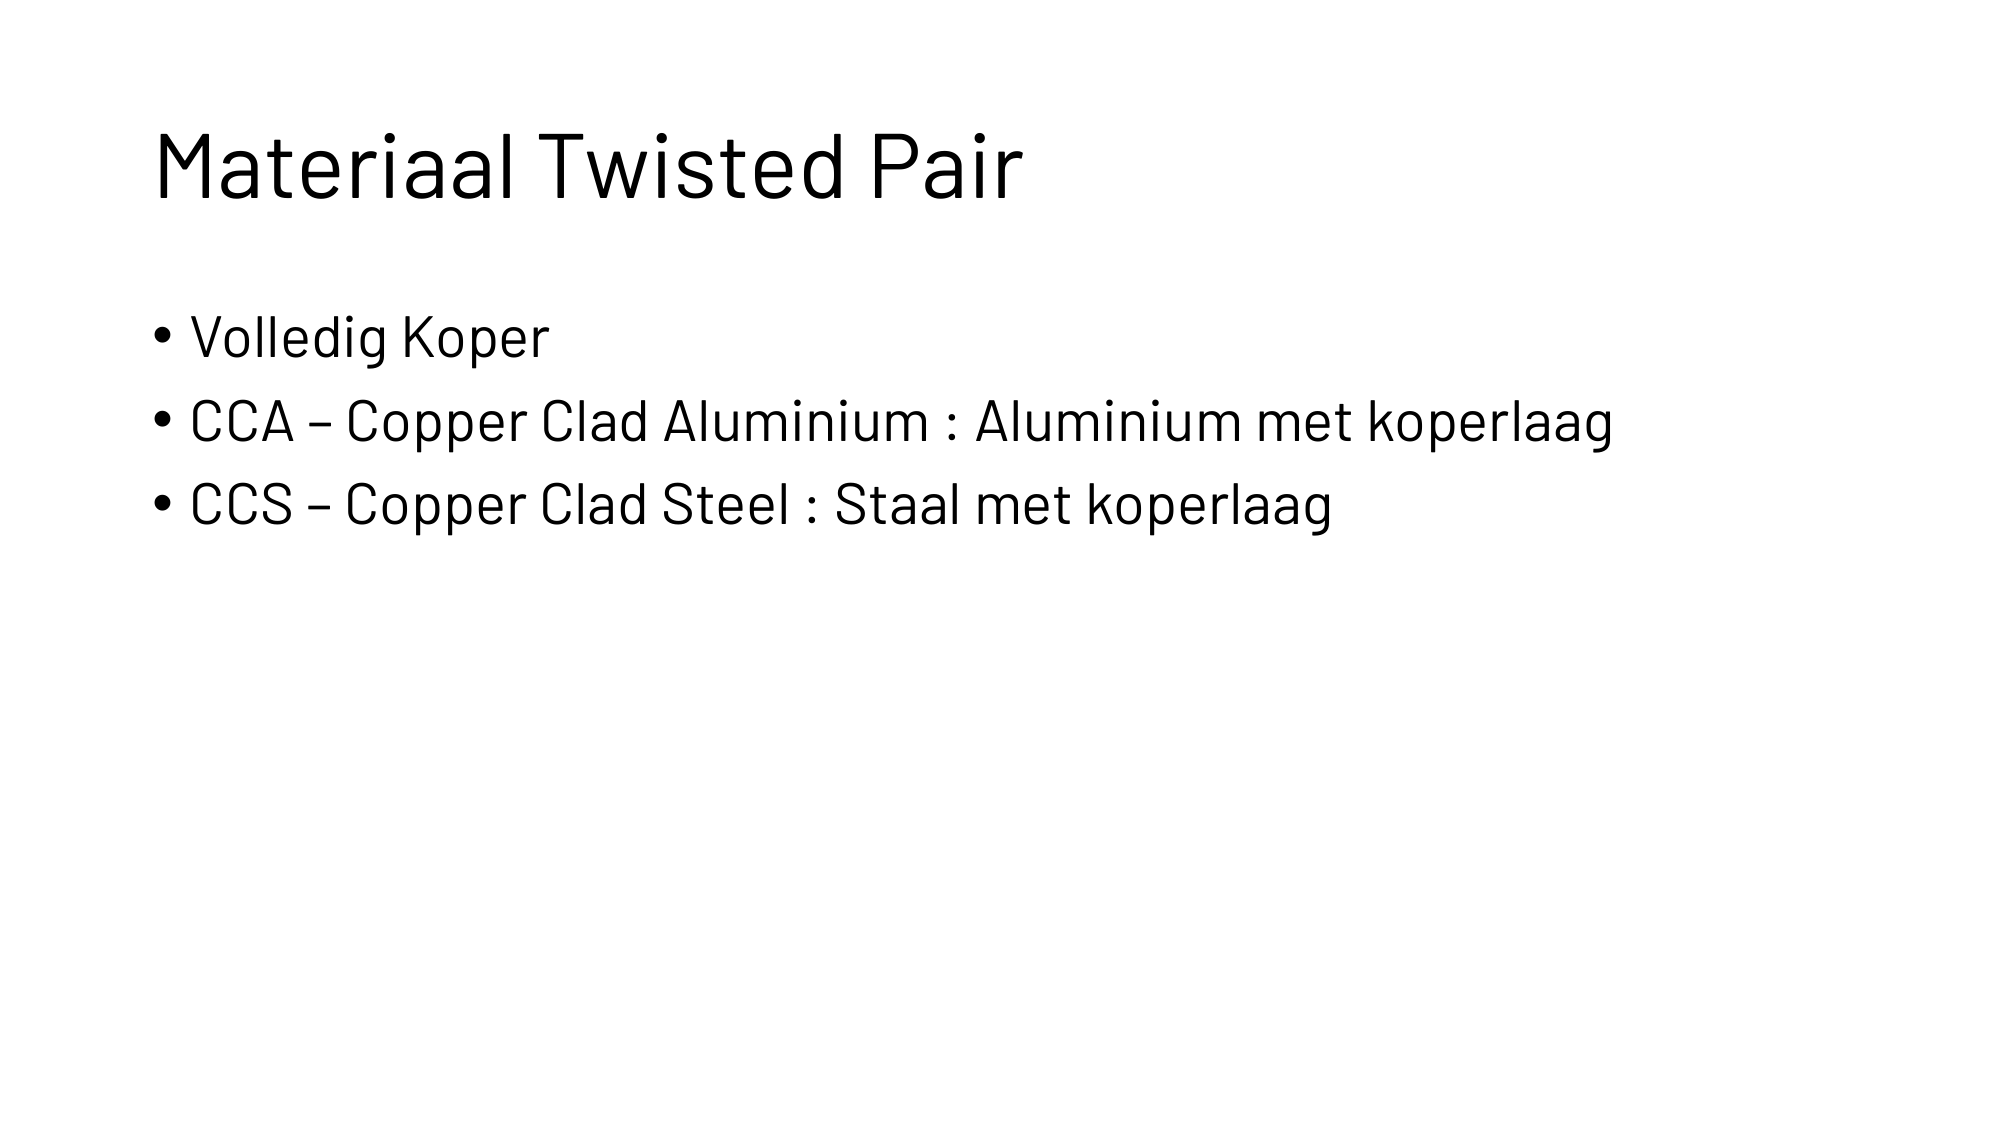

# Materiaal Twisted Pair
Volledig Koper
CCA – Copper Clad Aluminium : Aluminium met koperlaag
CCS – Copper Clad Steel : Staal met koperlaag